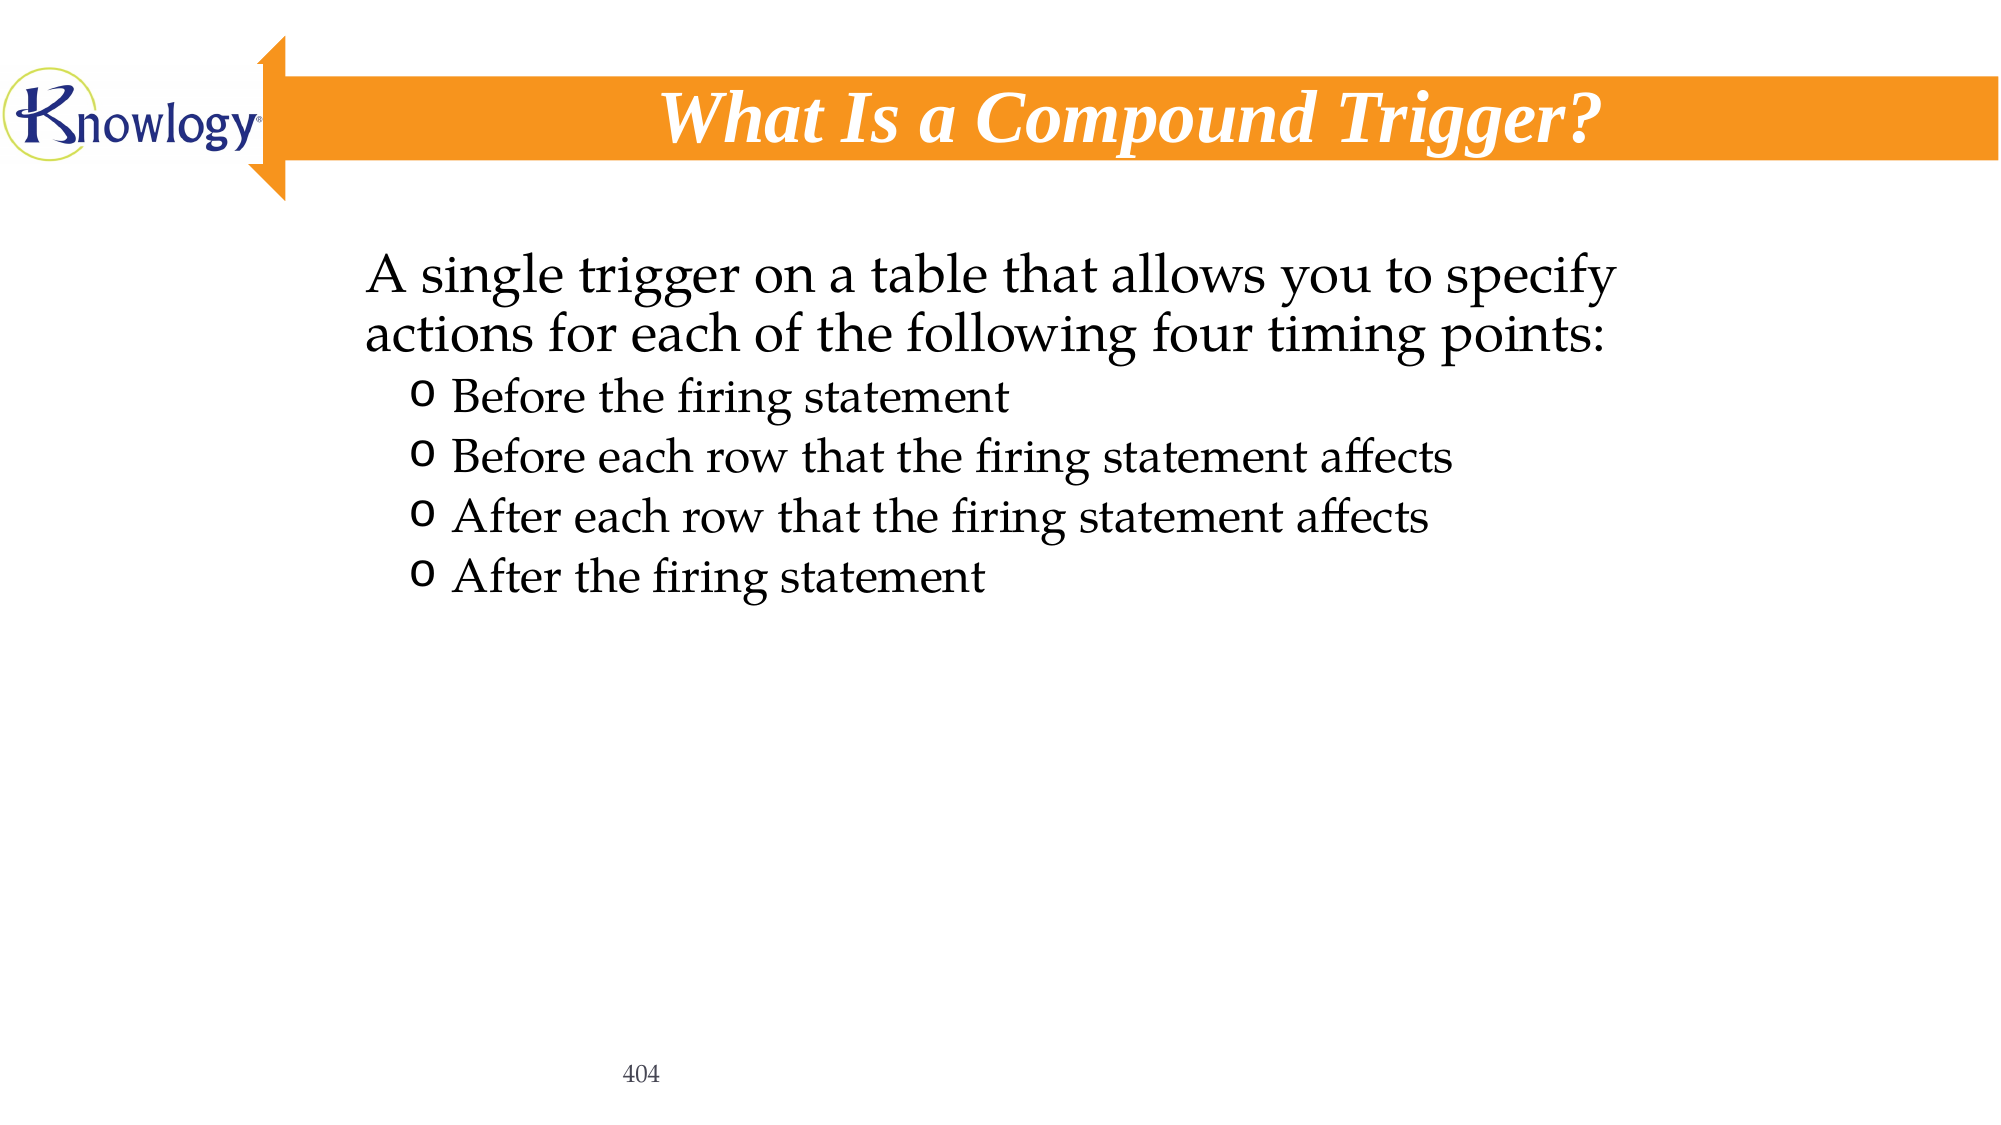

# What Is a Compound Trigger?
A single trigger on a table that allows you to specify actions for each of the following four timing points:
Before the firing statement
Before each row that the firing statement affects
After each row that the firing statement affects
After the firing statement
404